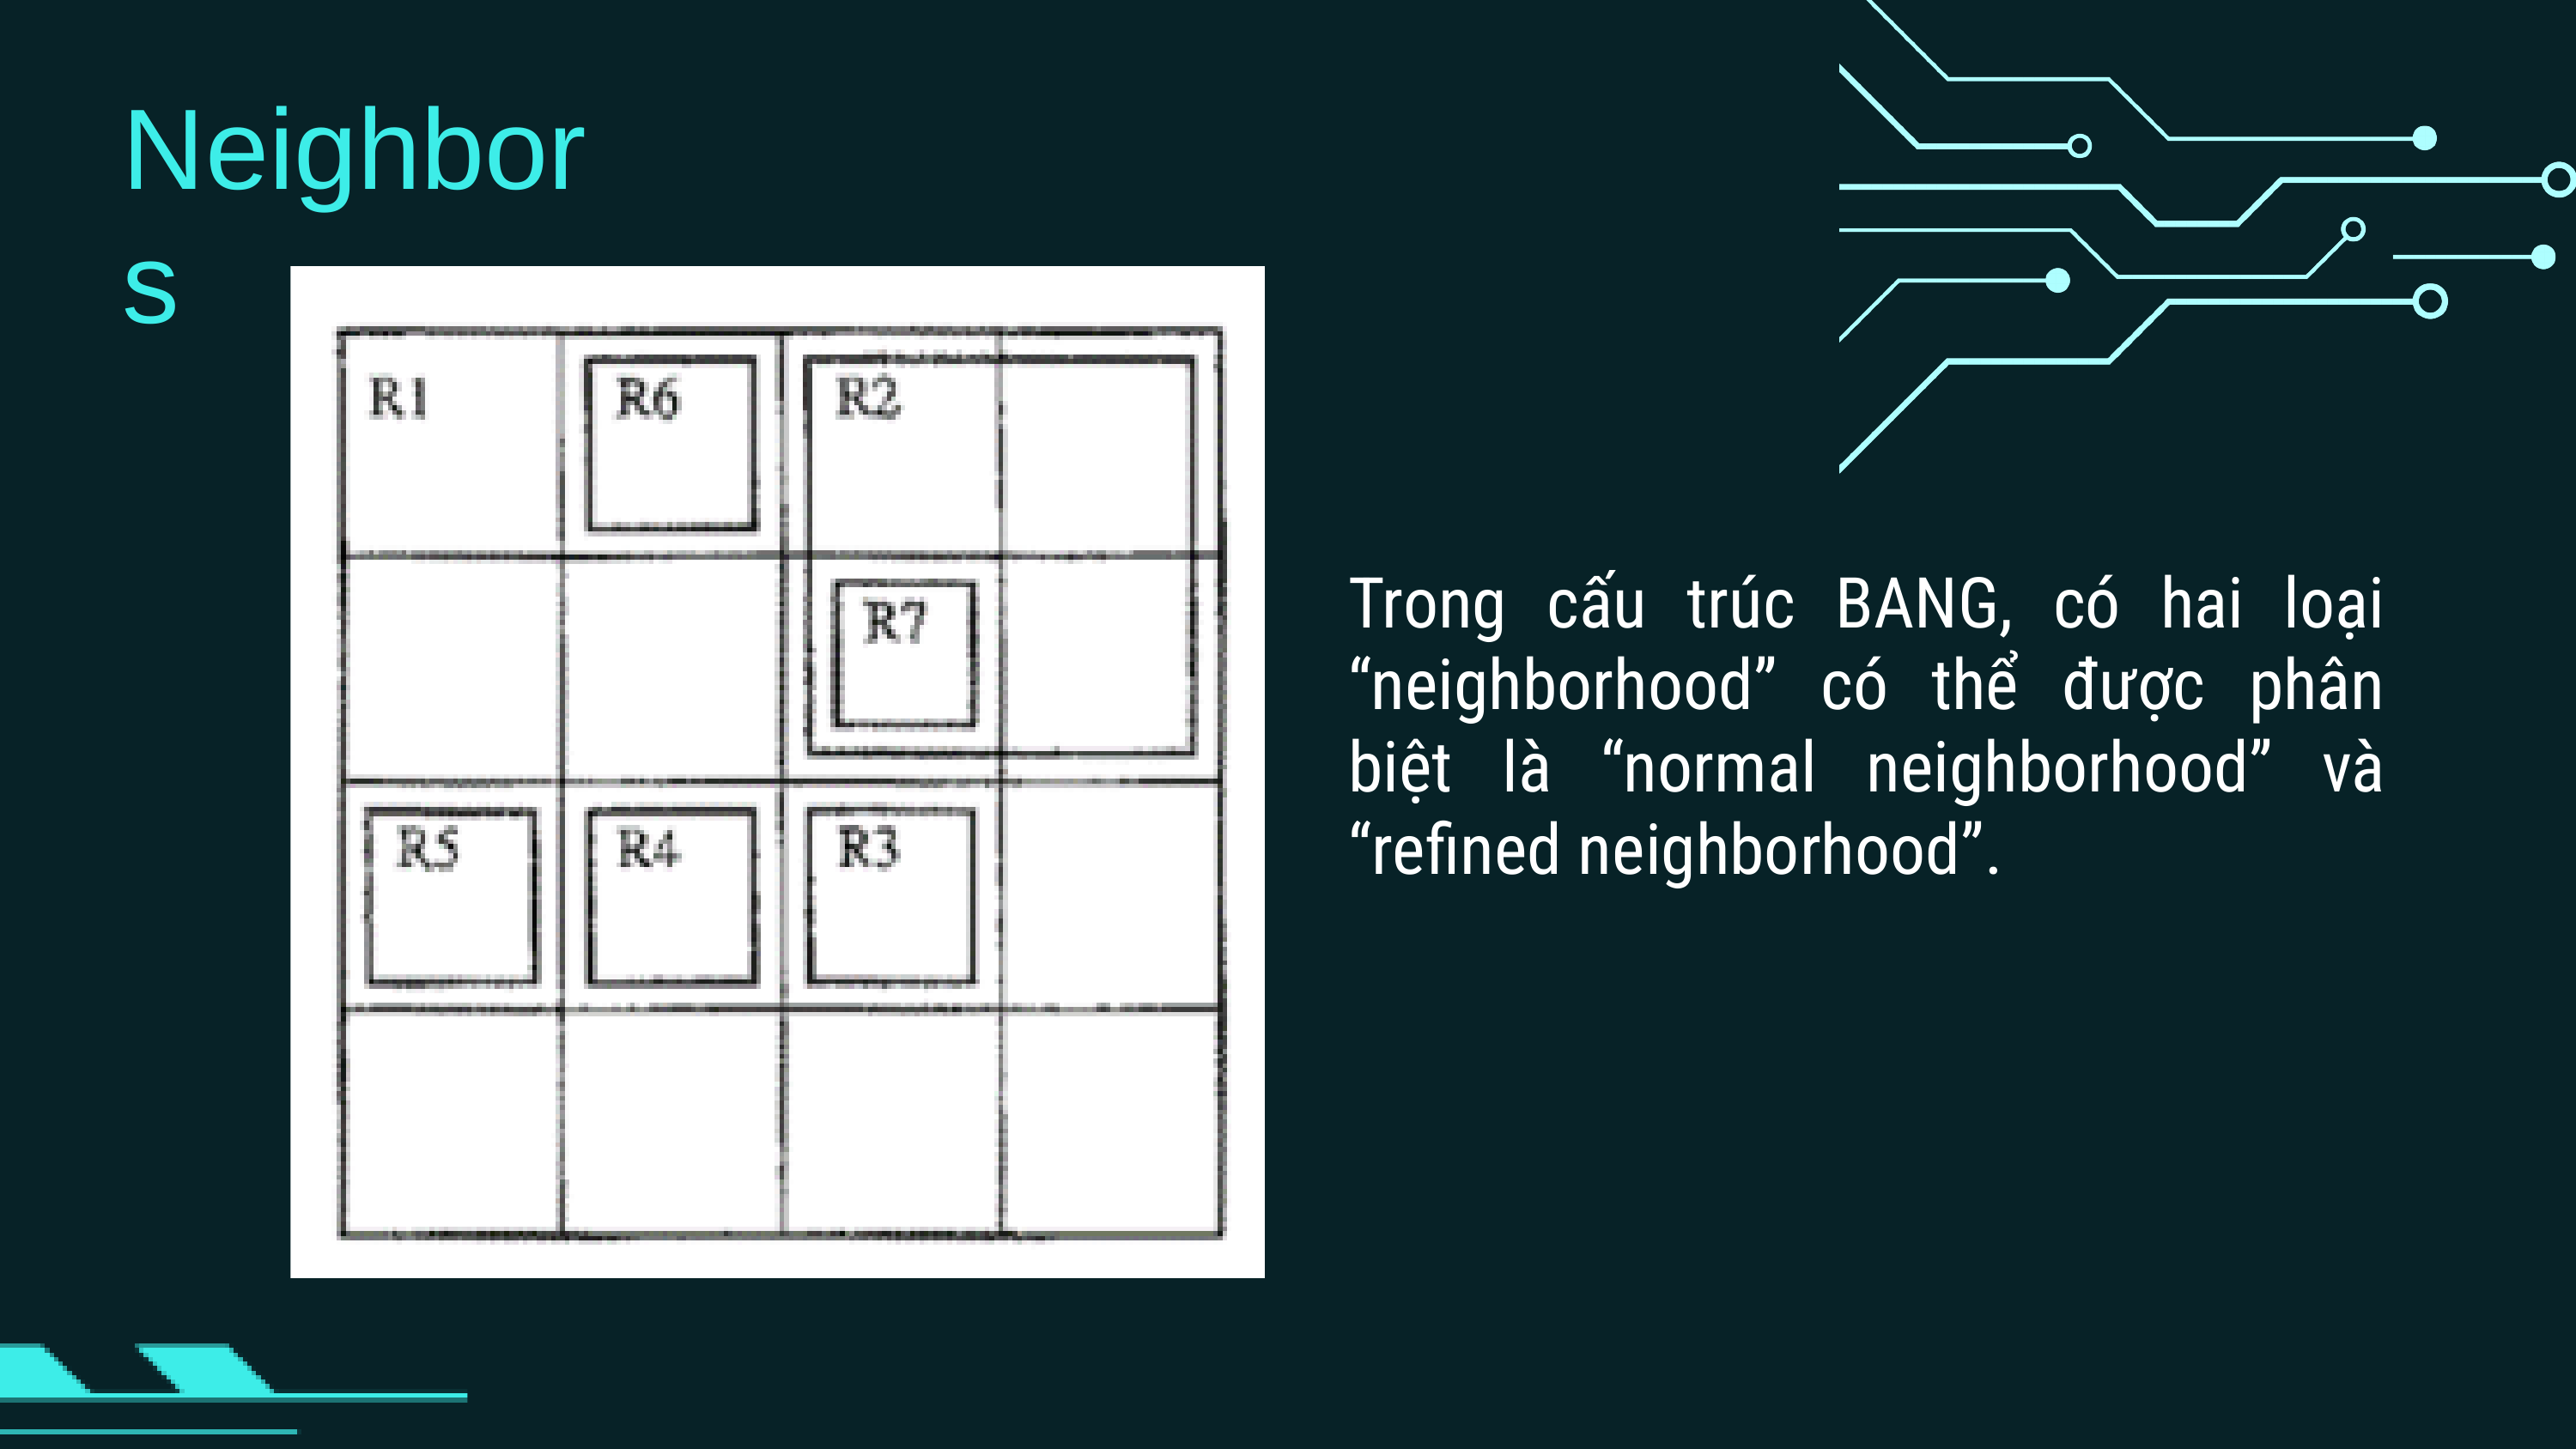

Neighbors

Trong cấu trúc BANG, có hai loại “neighborhood” có thể được phân biệt là “normal neighborhood” và “refined neighborhood”.